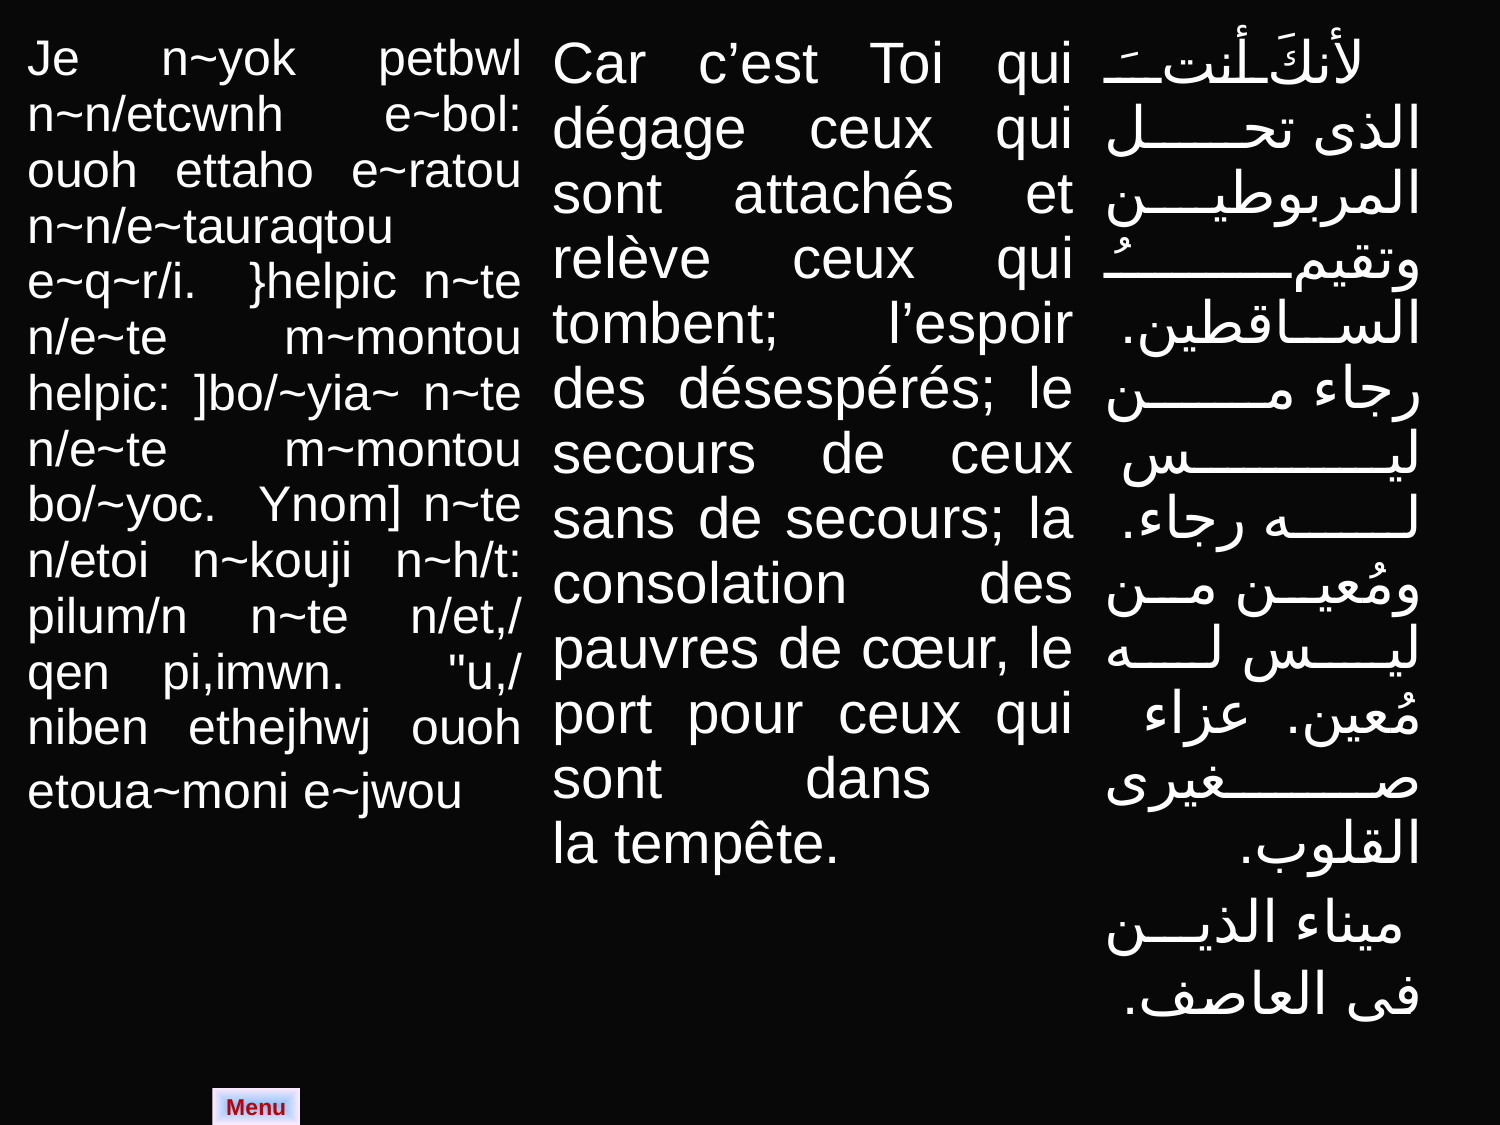

| Je n~yok petbwl n~n/etcwnh e~bol: ouoh ettaho e~ratou n~n/e~tauraqtou e~q~r/i. }helpic n~te n/e~te m~montou helpic: ]bo/~yia~ n~te n/e~te m~montou bo/~yoc. Ynom] n~te n/etoi n~kouji n~h/t: pilum/n n~te n/et,/ qen pi,imwn. "u,/ niben ethejhwj ouoh etoua~moni e~jwou | Car c’est Toi qui dégage ceux qui sont attachés et relève ceux qui tombent; l’espoir des désespérés; le secours de ceux sans de secours; la consolation des pauvres de cœur, le port pour ceux qui sont dans la tempête. | لأنكَ أنتَ الذى تحل المربوطين وتقيمُ الساقطين. رجاء من ليس له رجاء. ومُعين من ليس له مُعين. عزاء صغيرى القلوب. ميناء الذين فى العاصف. |
| --- | --- | --- |
Menu